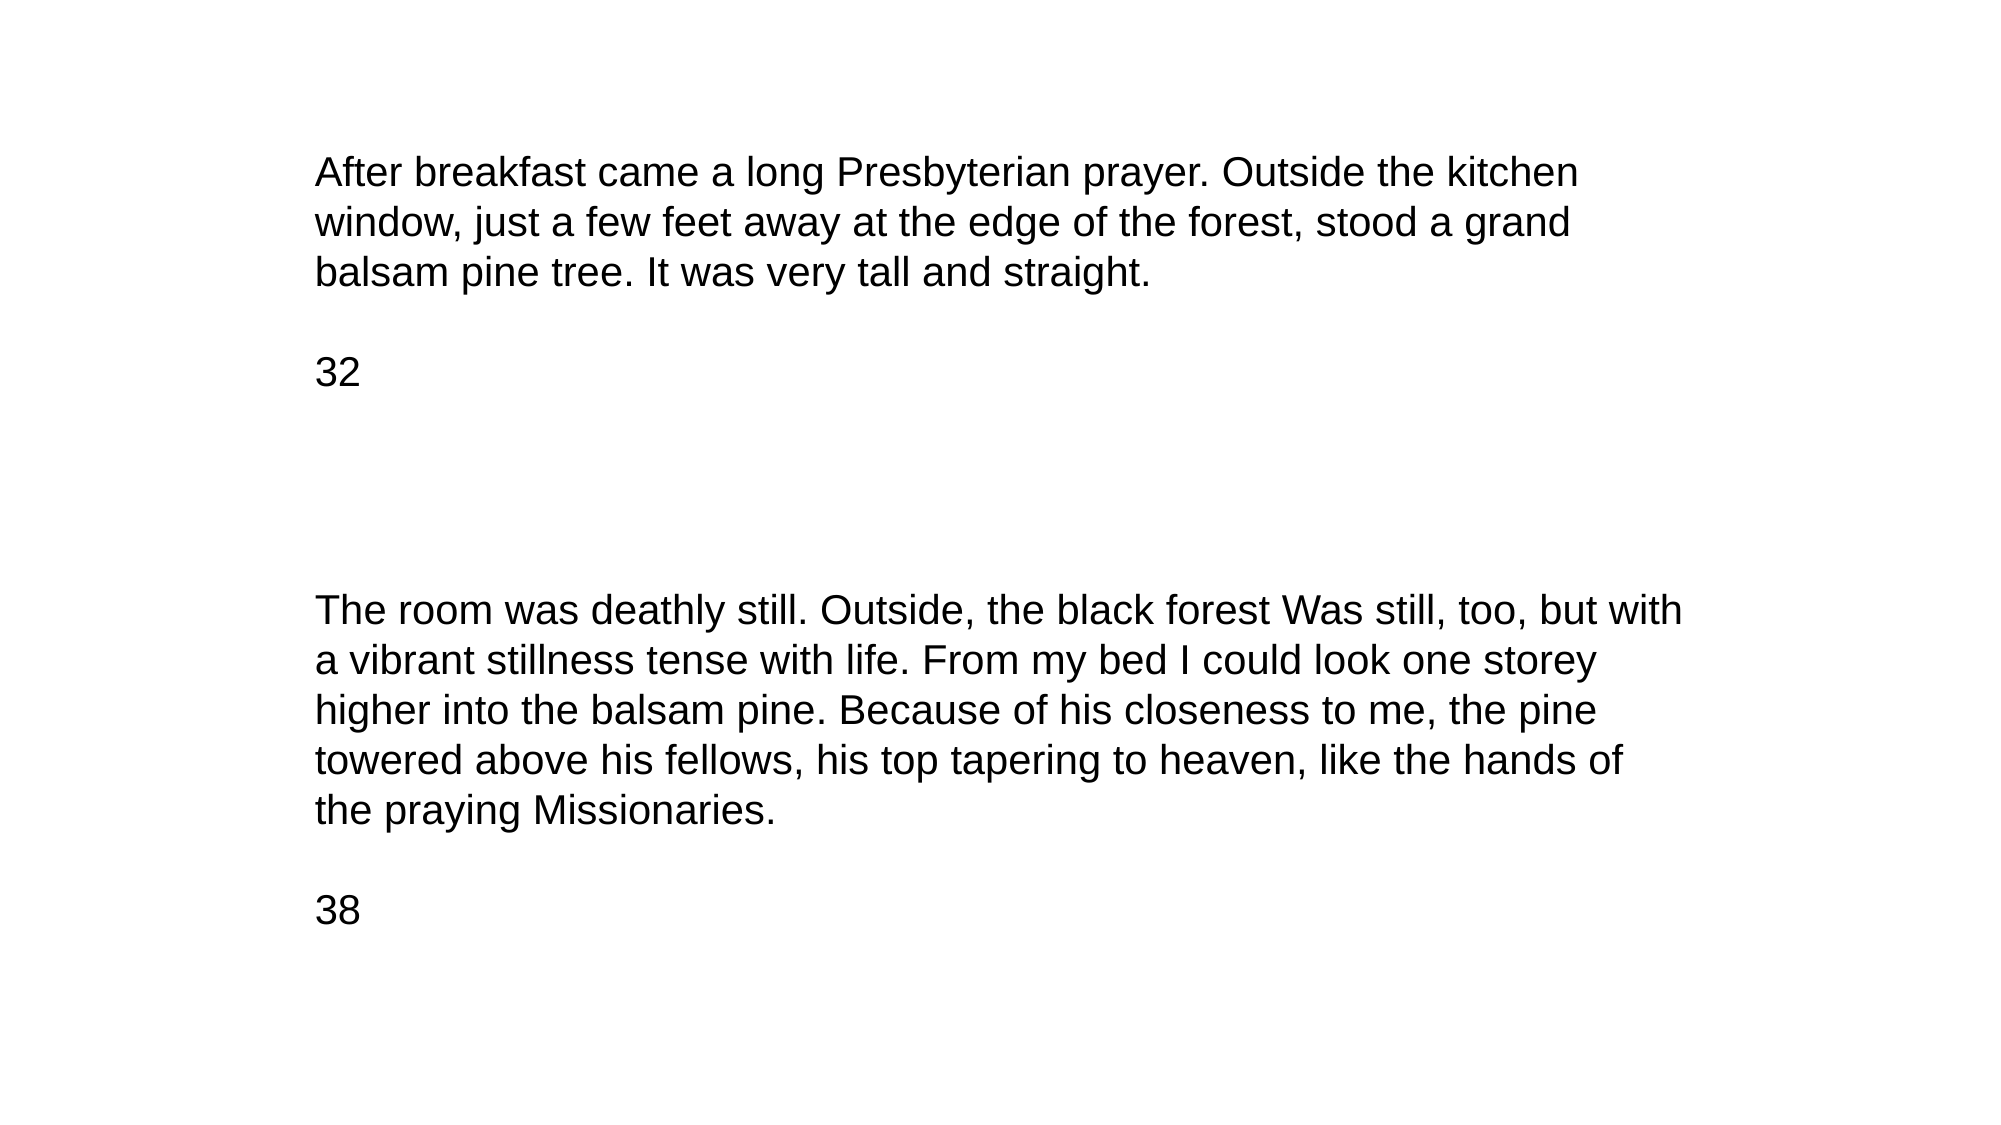

After breakfast came a long Presbyterian prayer. Outside the kitchen window, just a few feet away at the edge of the forest, stood a grand balsam pine tree. It was very tall and straight.

32
The room was deathly still. Outside, the black forest Was still, too, but with a vibrant stillness tense with life. From my bed I could look one storey higher into the balsam pine. Because of his closeness to me, the pine towered above his fellows, his top tapering to heaven, like the hands of the praying Missionaries.

38